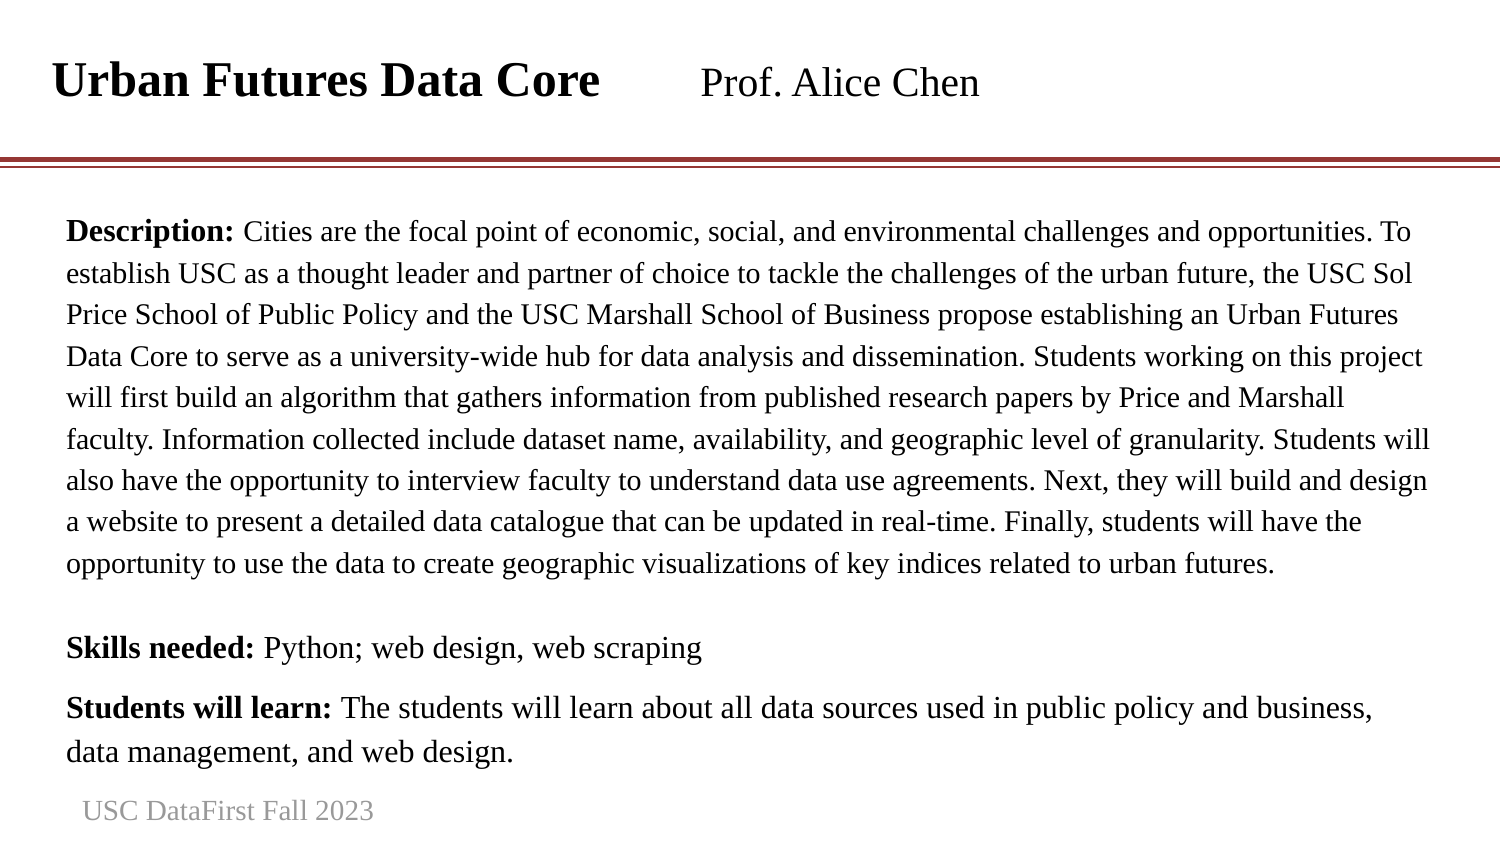

Urban Futures Data Core        Prof. Alice Chen
#
Description: Cities are the focal point of economic, social, and environmental challenges and opportunities. To establish USC as a thought leader and partner of choice to tackle the challenges of the urban future, the USC Sol Price School of Public Policy and the USC Marshall School of Business propose establishing an Urban Futures Data Core to serve as a university-wide hub for data analysis and dissemination. Students working on this project will first build an algorithm that gathers information from published research papers by Price and Marshall faculty. Information collected include dataset name, availability, and geographic level of granularity. Students will also have the opportunity to interview faculty to understand data use agreements. Next, they will build and design a website to present a detailed data catalogue that can be updated in real-time. Finally, students will have the opportunity to use the data to create geographic visualizations of key indices related to urban futures.

Skills needed: Python; web design, web scraping

Students will learn: The students will learn about all data sources used in public policy and business, data management, and web design.

USC DataFirst Fall 2023